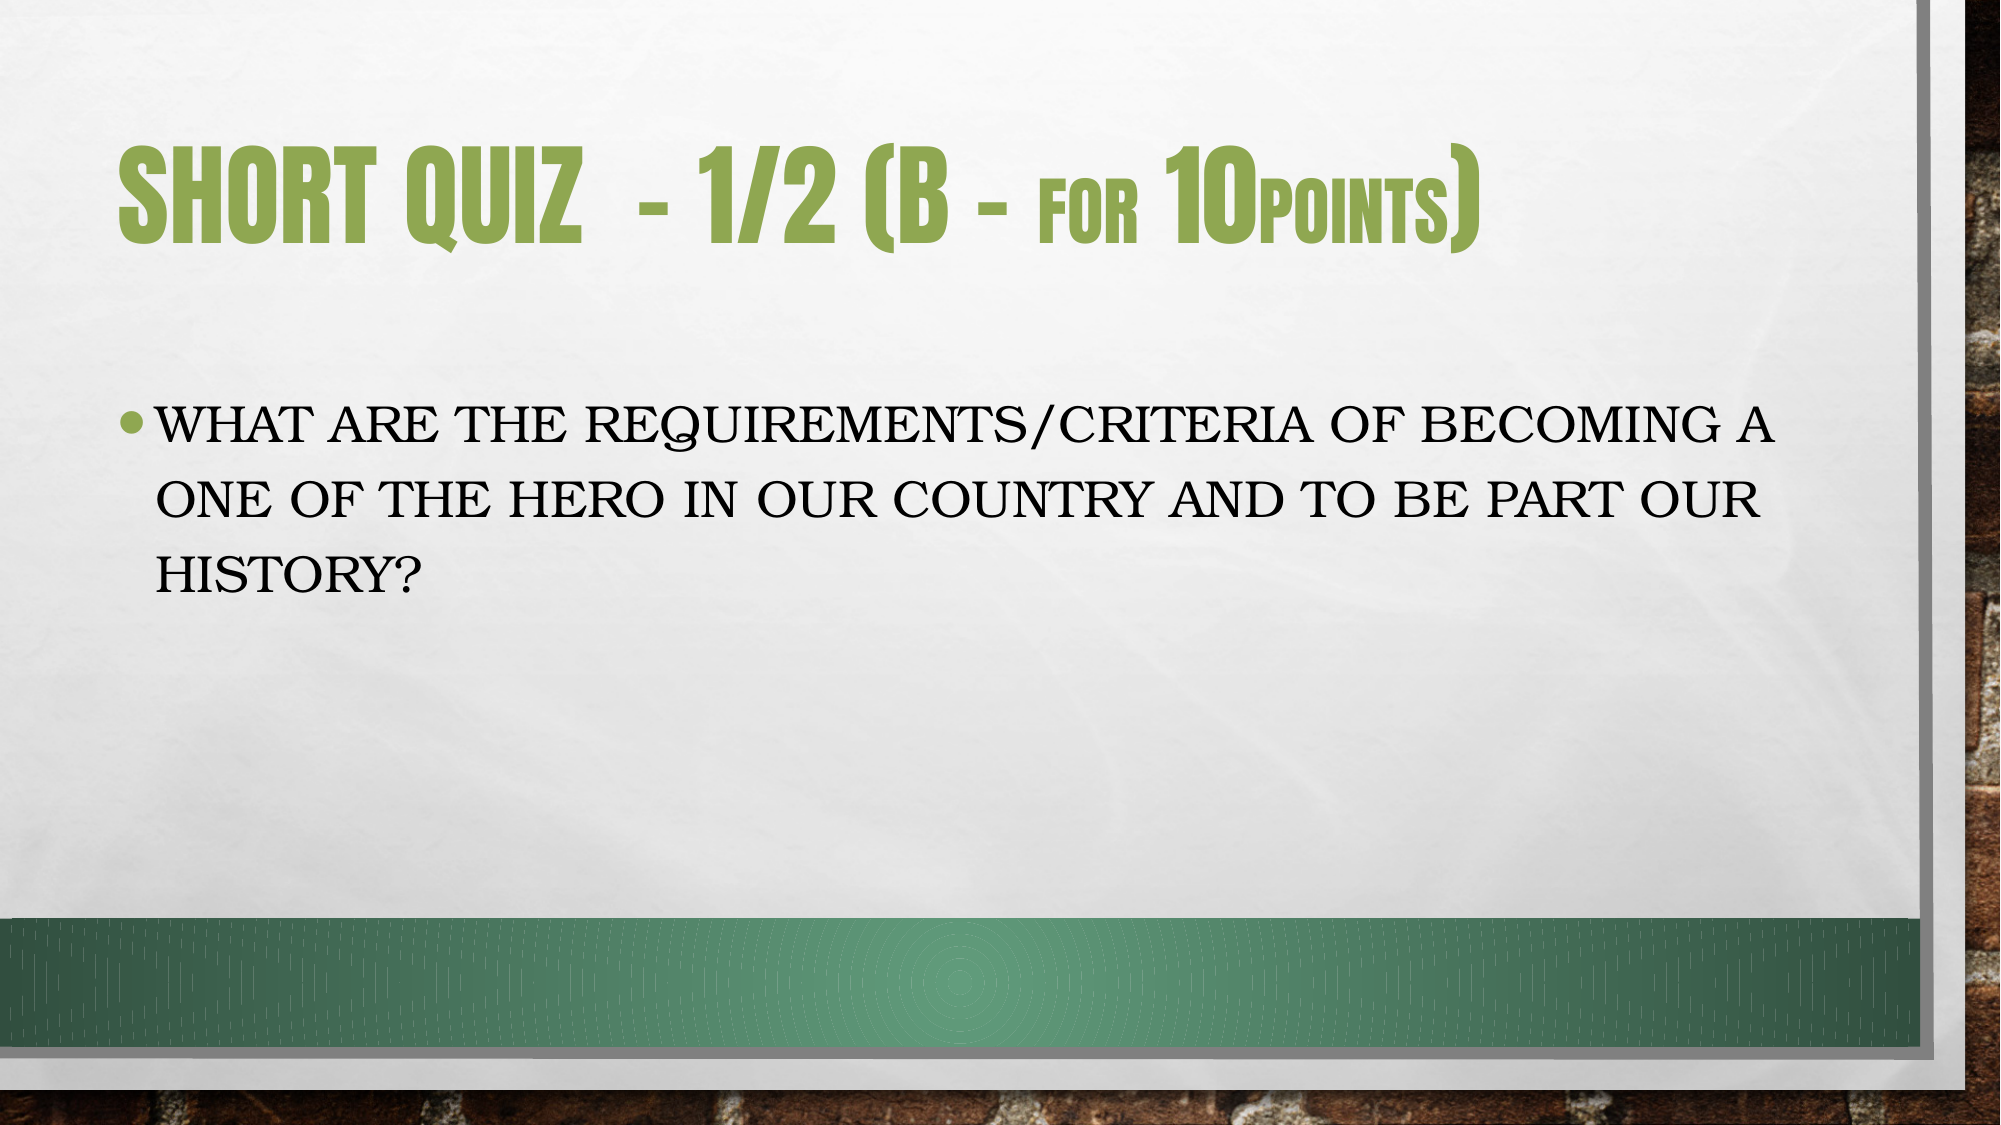

# Short quiz  - 1/2 (B – for 10points)
What are the requirements/criteria of becoming a one of the HERO in our country and to be part our history?